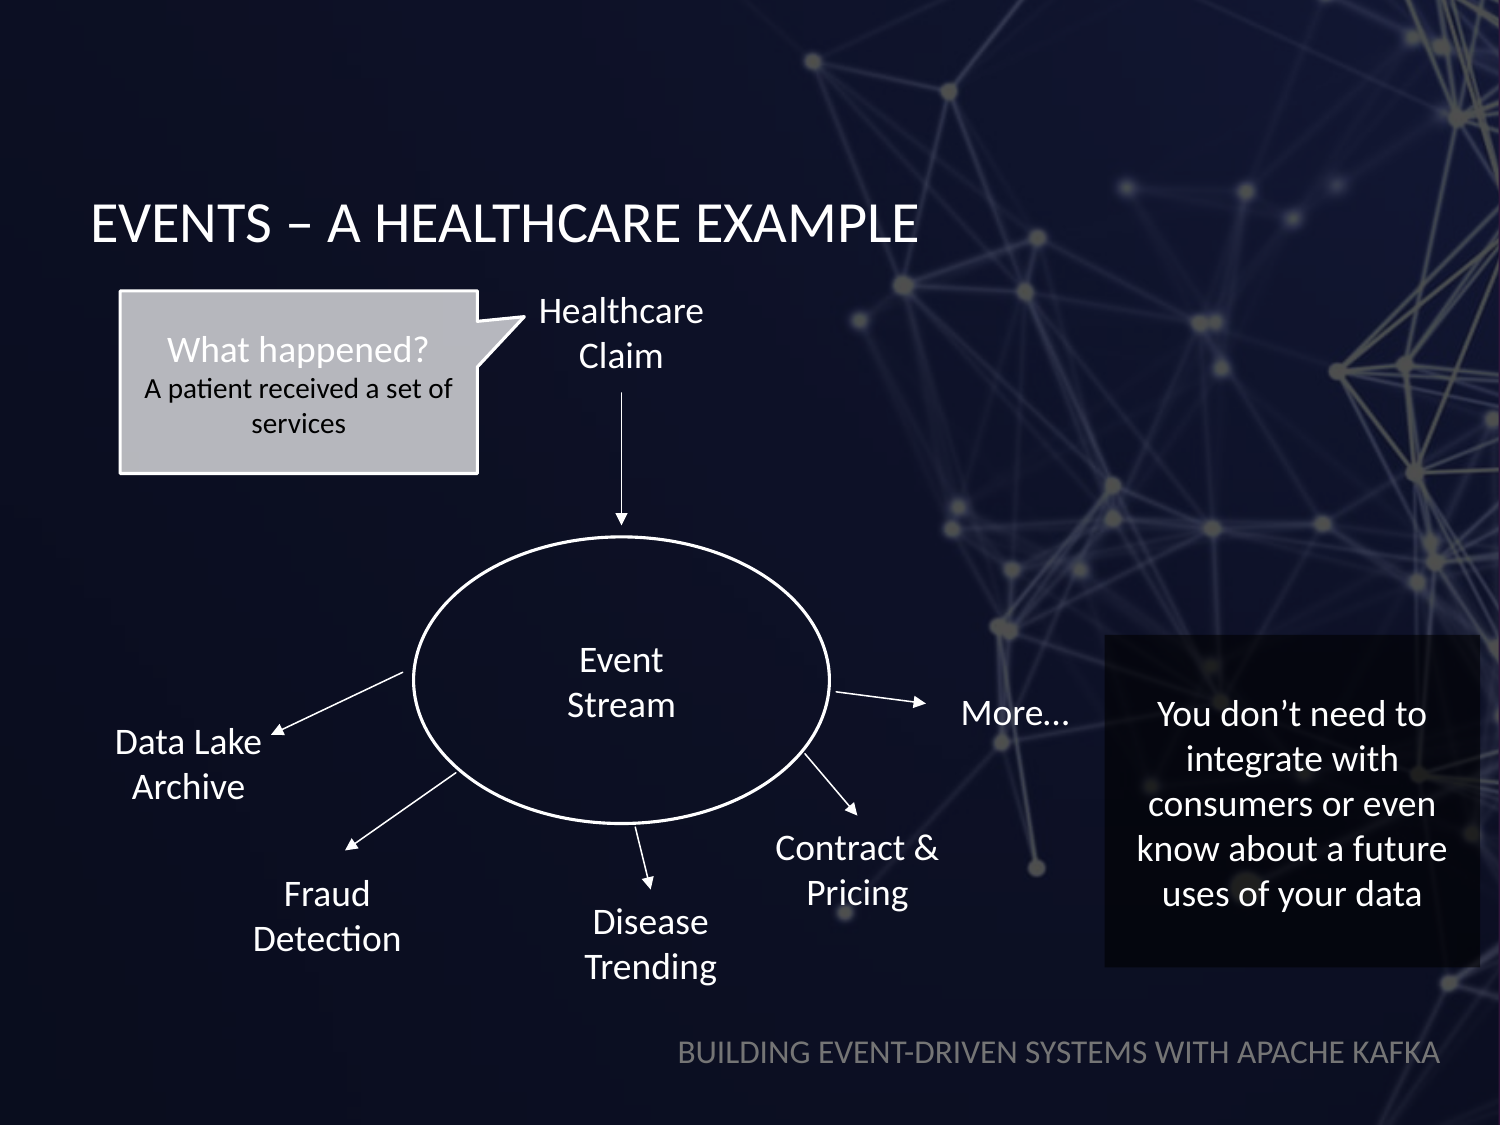

# Events – a healthcare example
Healthcare
Claim
What happened?
A patient received a set of services
Event
Stream
You don’t need to integrate with consumers or even know about a future uses of your data
More…
Data Lake
Archive
Contract &
Pricing
Fraud
Detection
Disease
Trending